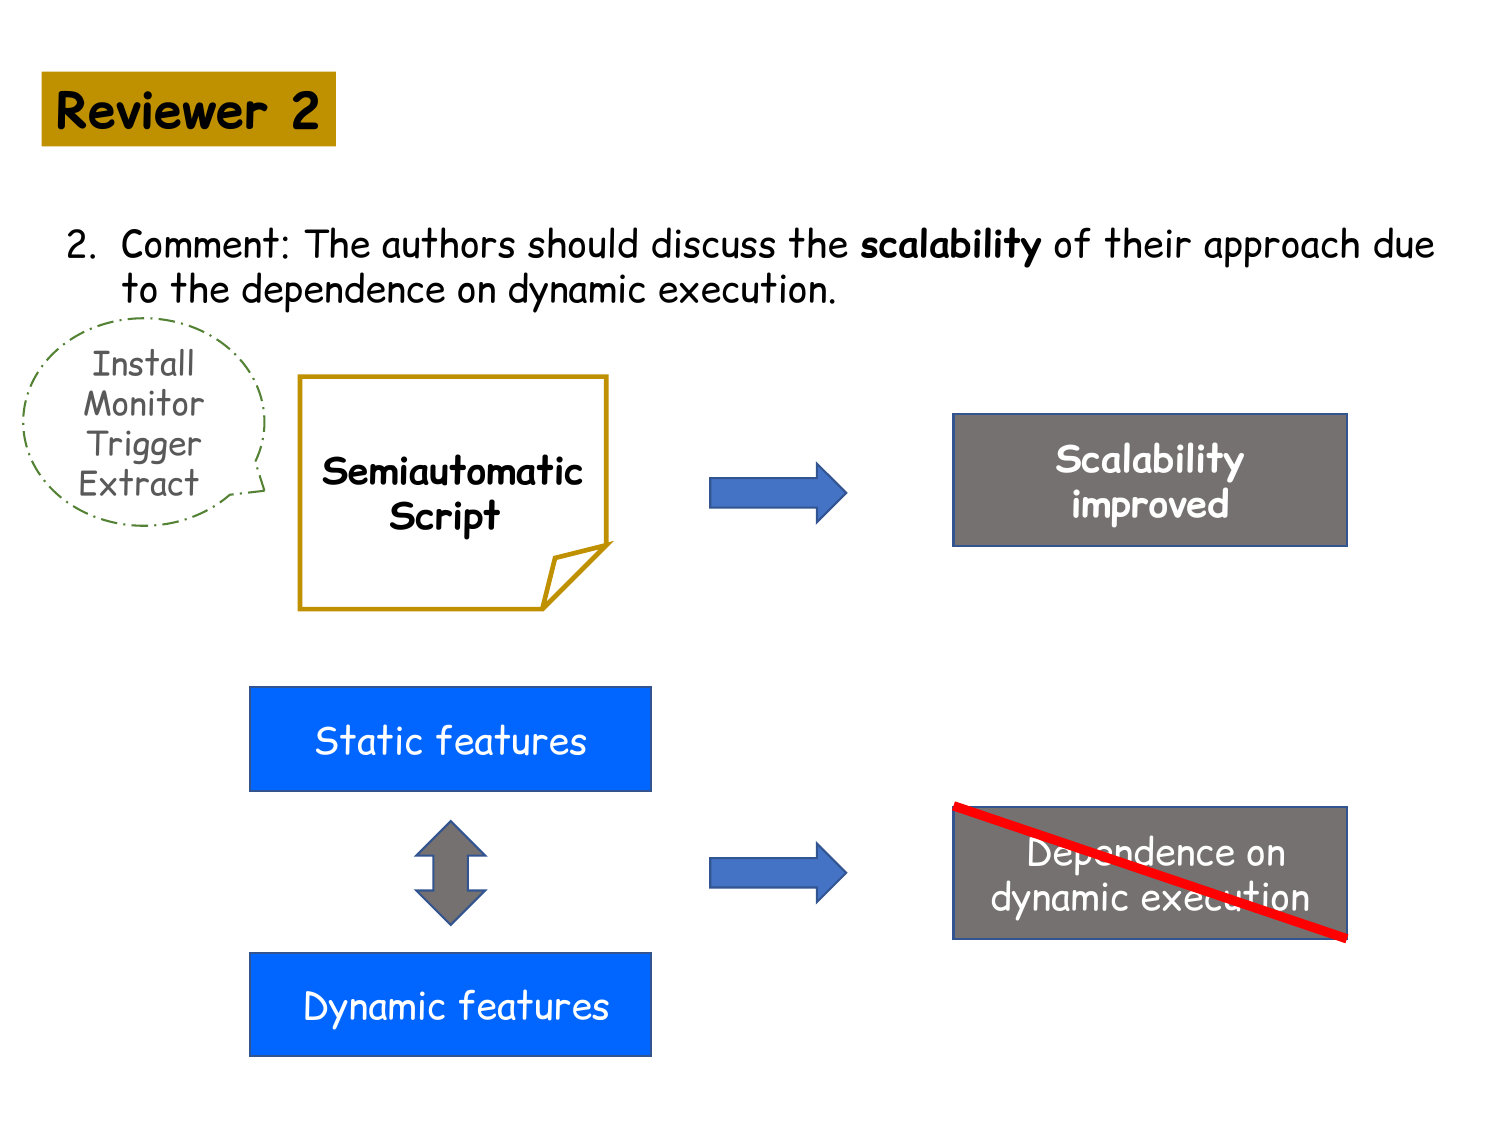

Reviewer 2
Comment: The authors should discuss the scalability of their approach due to the dependence on dynamic execution.
Install
Monitor
Trigger
Extract

Scalability improved
Semiautomatic Script

Static features
 Dependence on dynamic execution

 Dynamic features